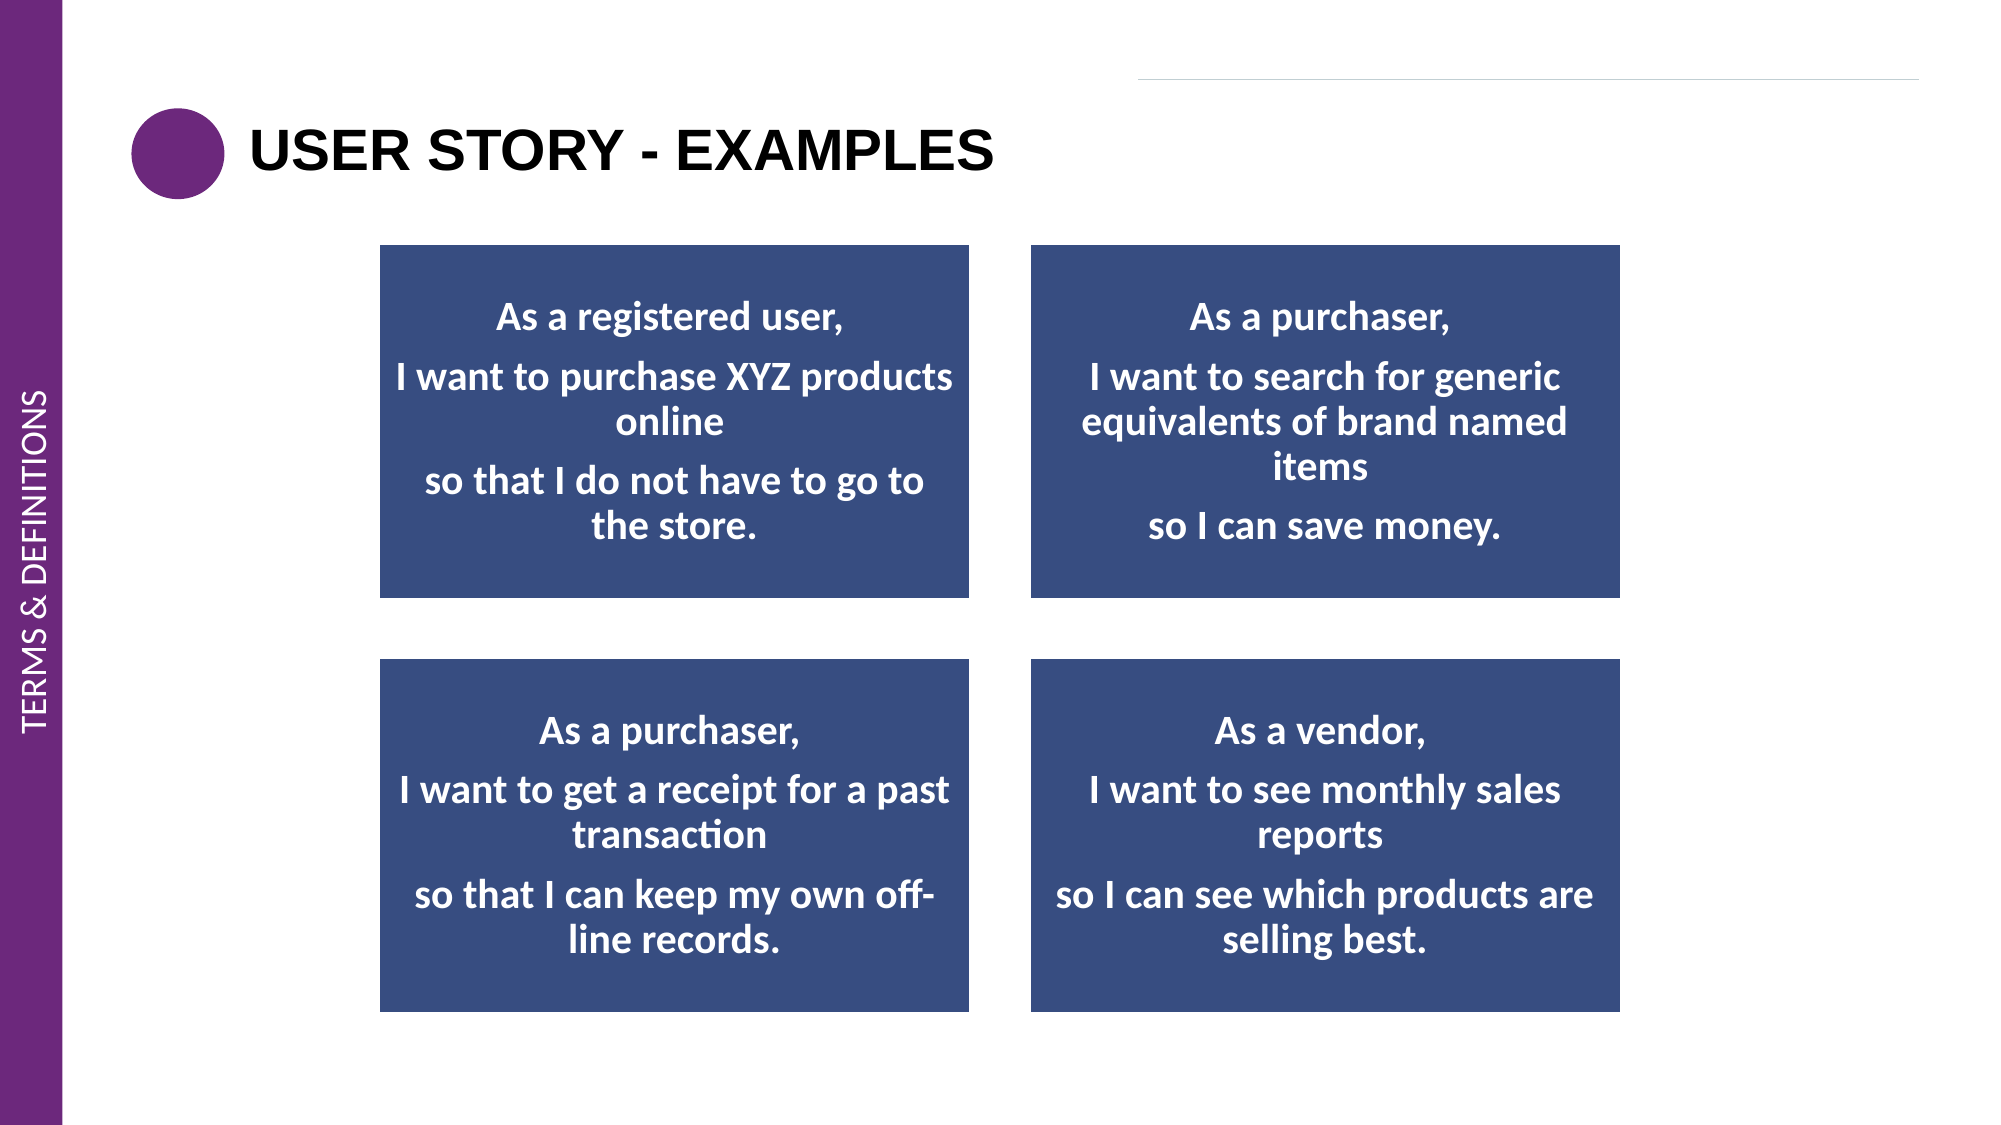

# USER STORY - EXAMPLES

As a registered user,
I want to purchase XYZ products online
so that I do not have to go to the store.
As a purchaser,
I want to search for generic equivalents of brand named items
so I can save money.
As a purchaser,
I want to get a receipt for a past transaction
so that I can keep my own off-line records.
As a vendor,
I want to see monthly sales reports
so I can see which products are selling best.